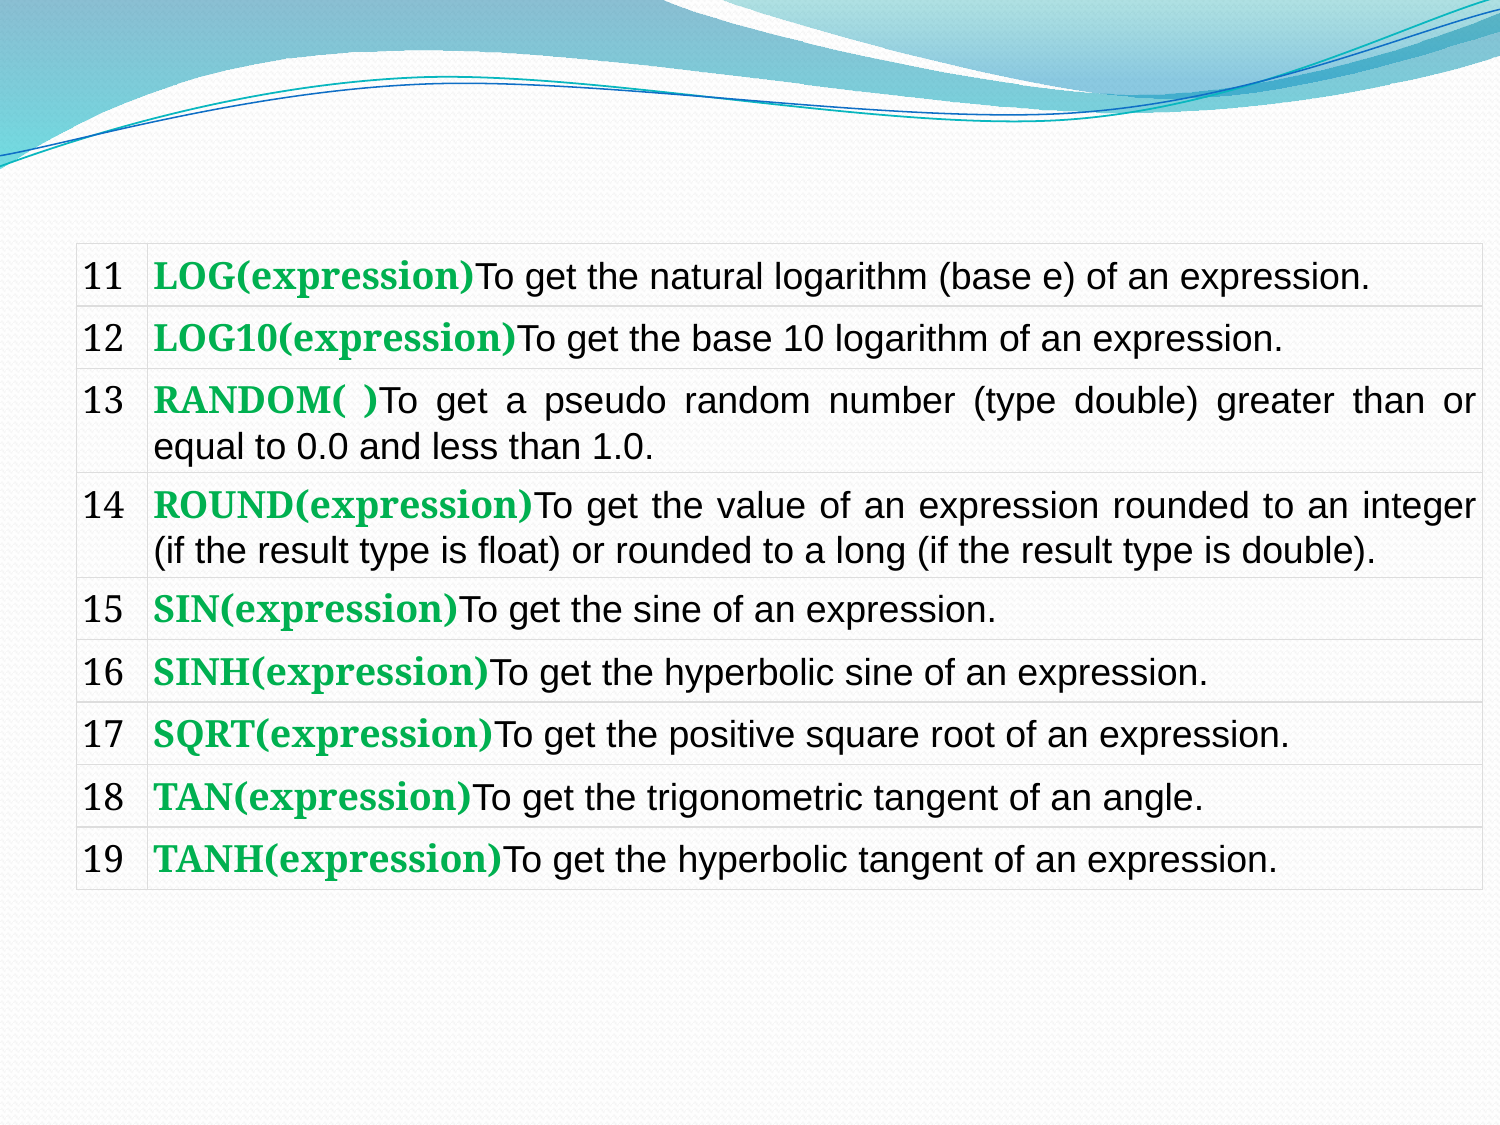

| 11 | LOG(expression)To get the natural logarithm (base e) of an expression. |
| --- | --- |
| 12 | LOG10(expression)To get the base 10 logarithm of an expression. |
| 13 | RANDOM( )To get a pseudo random number (type double) greater than or equal to 0.0 and less than 1.0. |
| 14 | ROUND(expression)To get the value of an expression rounded to an integer (if the result type is float) or rounded to a long (if the result type is double). |
| 15 | SIN(expression)To get the sine of an expression. |
| 16 | SINH(expression)To get the hyperbolic sine of an expression. |
| 17 | SQRT(expression)To get the positive square root of an expression. |
| 18 | TAN(expression)To get the trigonometric tangent of an angle. |
| 19 | TANH(expression)To get the hyperbolic tangent of an expression. |